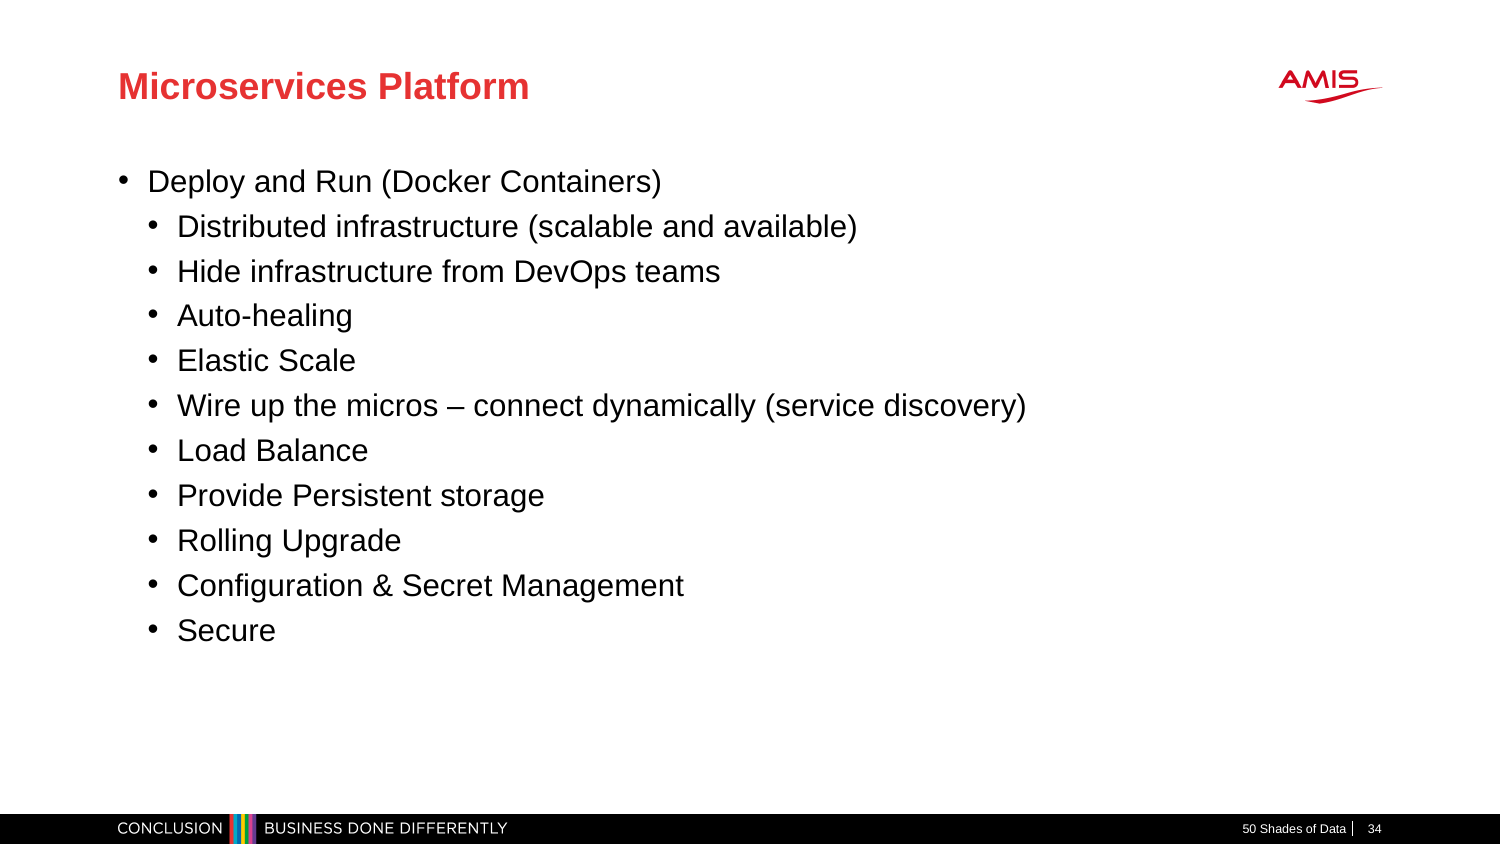

# Microservices Platform
Deploy and Run (Docker Containers)
Distributed infrastructure (scalable and available)
Hide infrastructure from DevOps teams
Auto-healing
Elastic Scale
Wire up the micros – connect dynamically (service discovery)
Load Balance
Provide Persistent storage
Rolling Upgrade
Configuration & Secret Management
Secure

50 Shades of Data
34